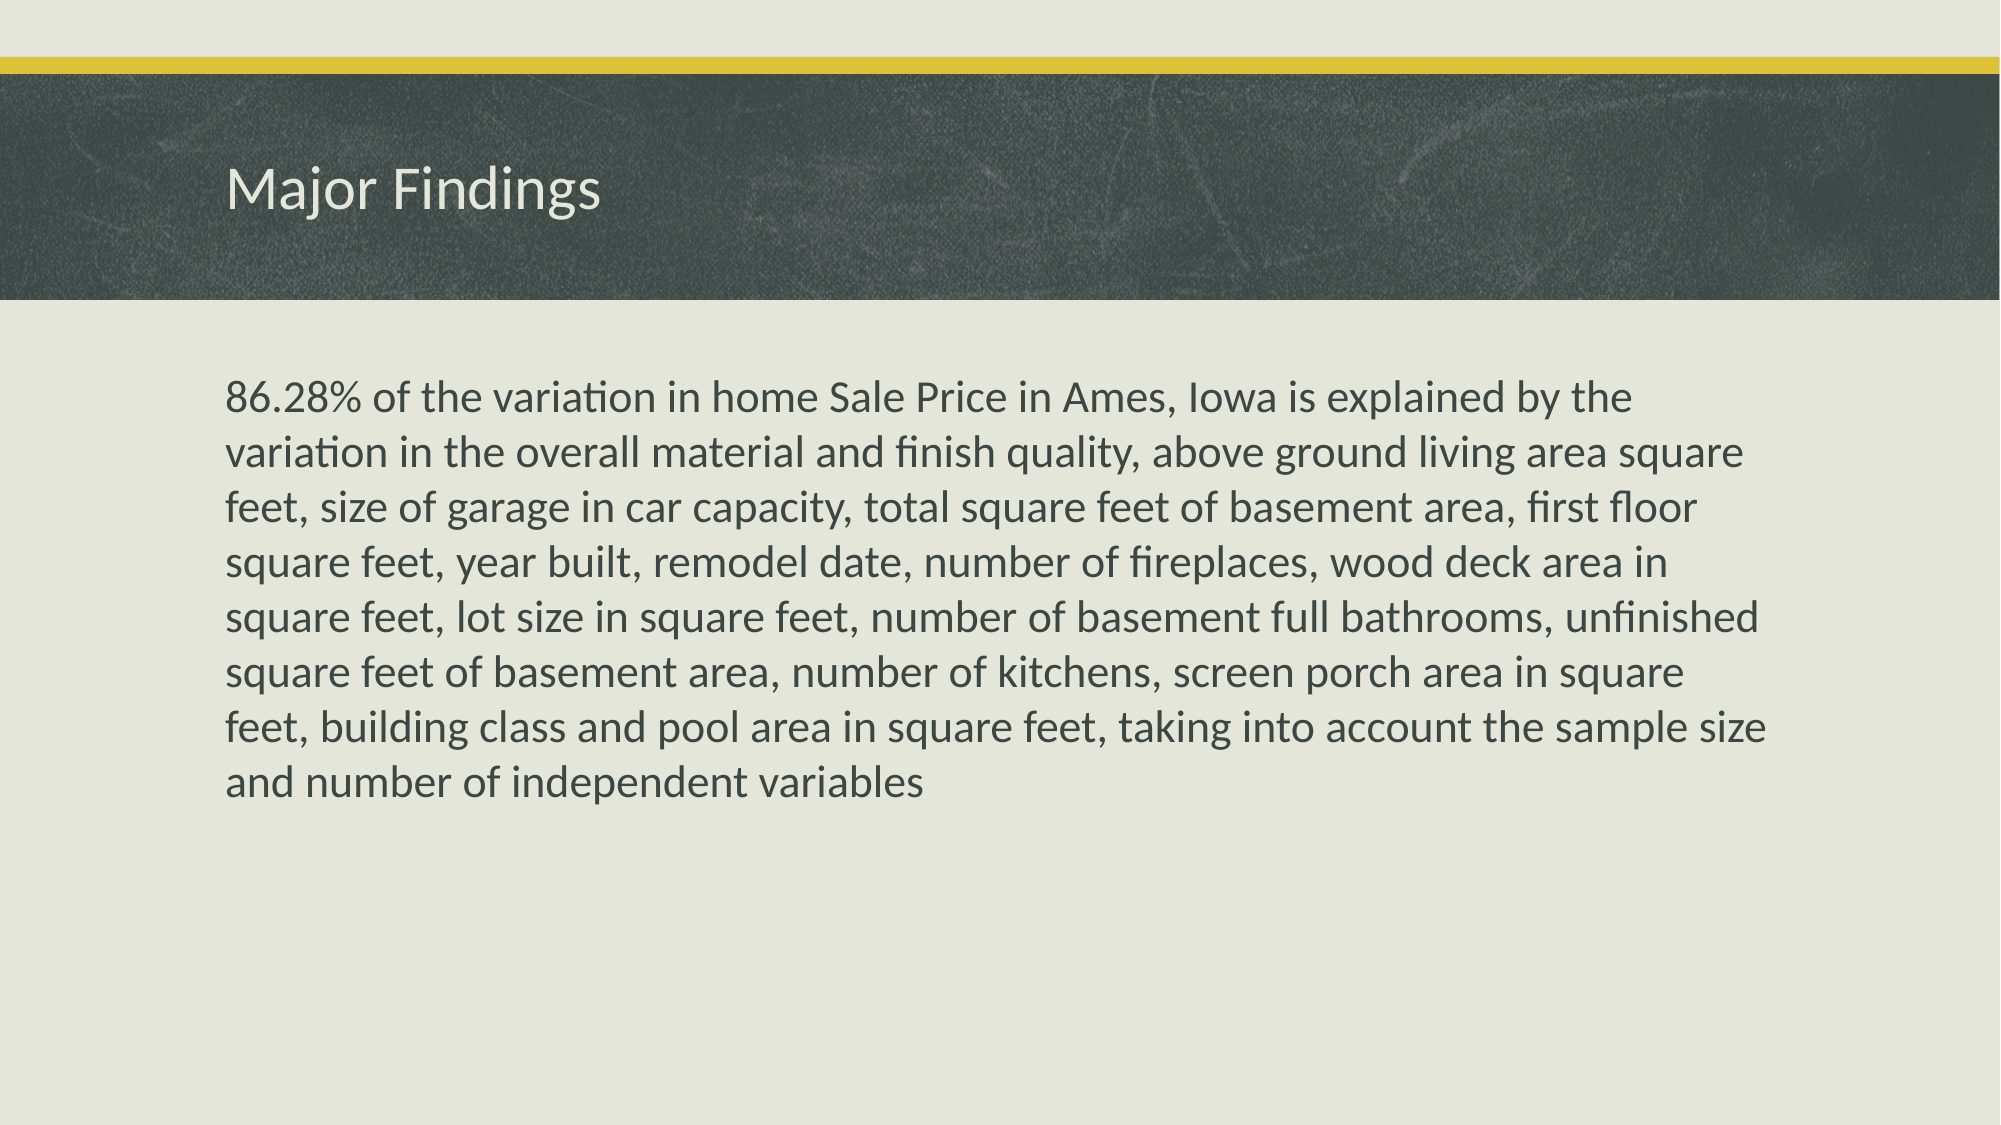

# Major Findings
86.28% of the variation in home Sale Price in Ames, Iowa is explained by the variation in the overall material and finish quality, above ground living area square feet, size of garage in car capacity, total square feet of basement area, first floor square feet, year built, remodel date, number of fireplaces, wood deck area in square feet, lot size in square feet, number of basement full bathrooms, unfinished square feet of basement area, number of kitchens, screen porch area in square feet, building class and pool area in square feet, taking into account the sample size and number of independent variables